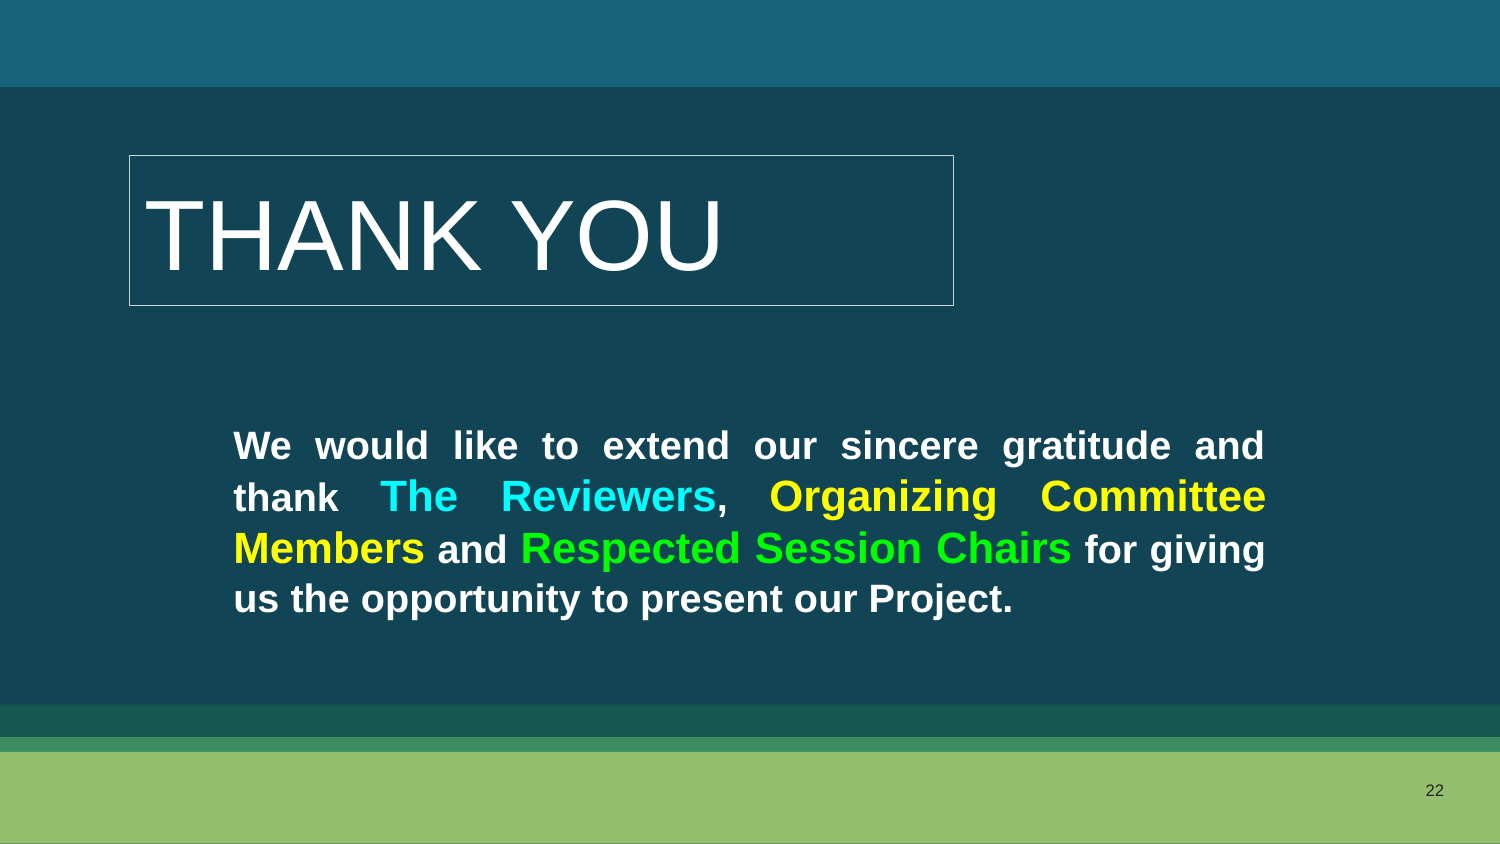

THANK YOU
We would like to extend our sincere gratitude and thank The Reviewers, Organizing Committee Members and Respected Session Chairs for giving us the opportunity to present our Project.

22